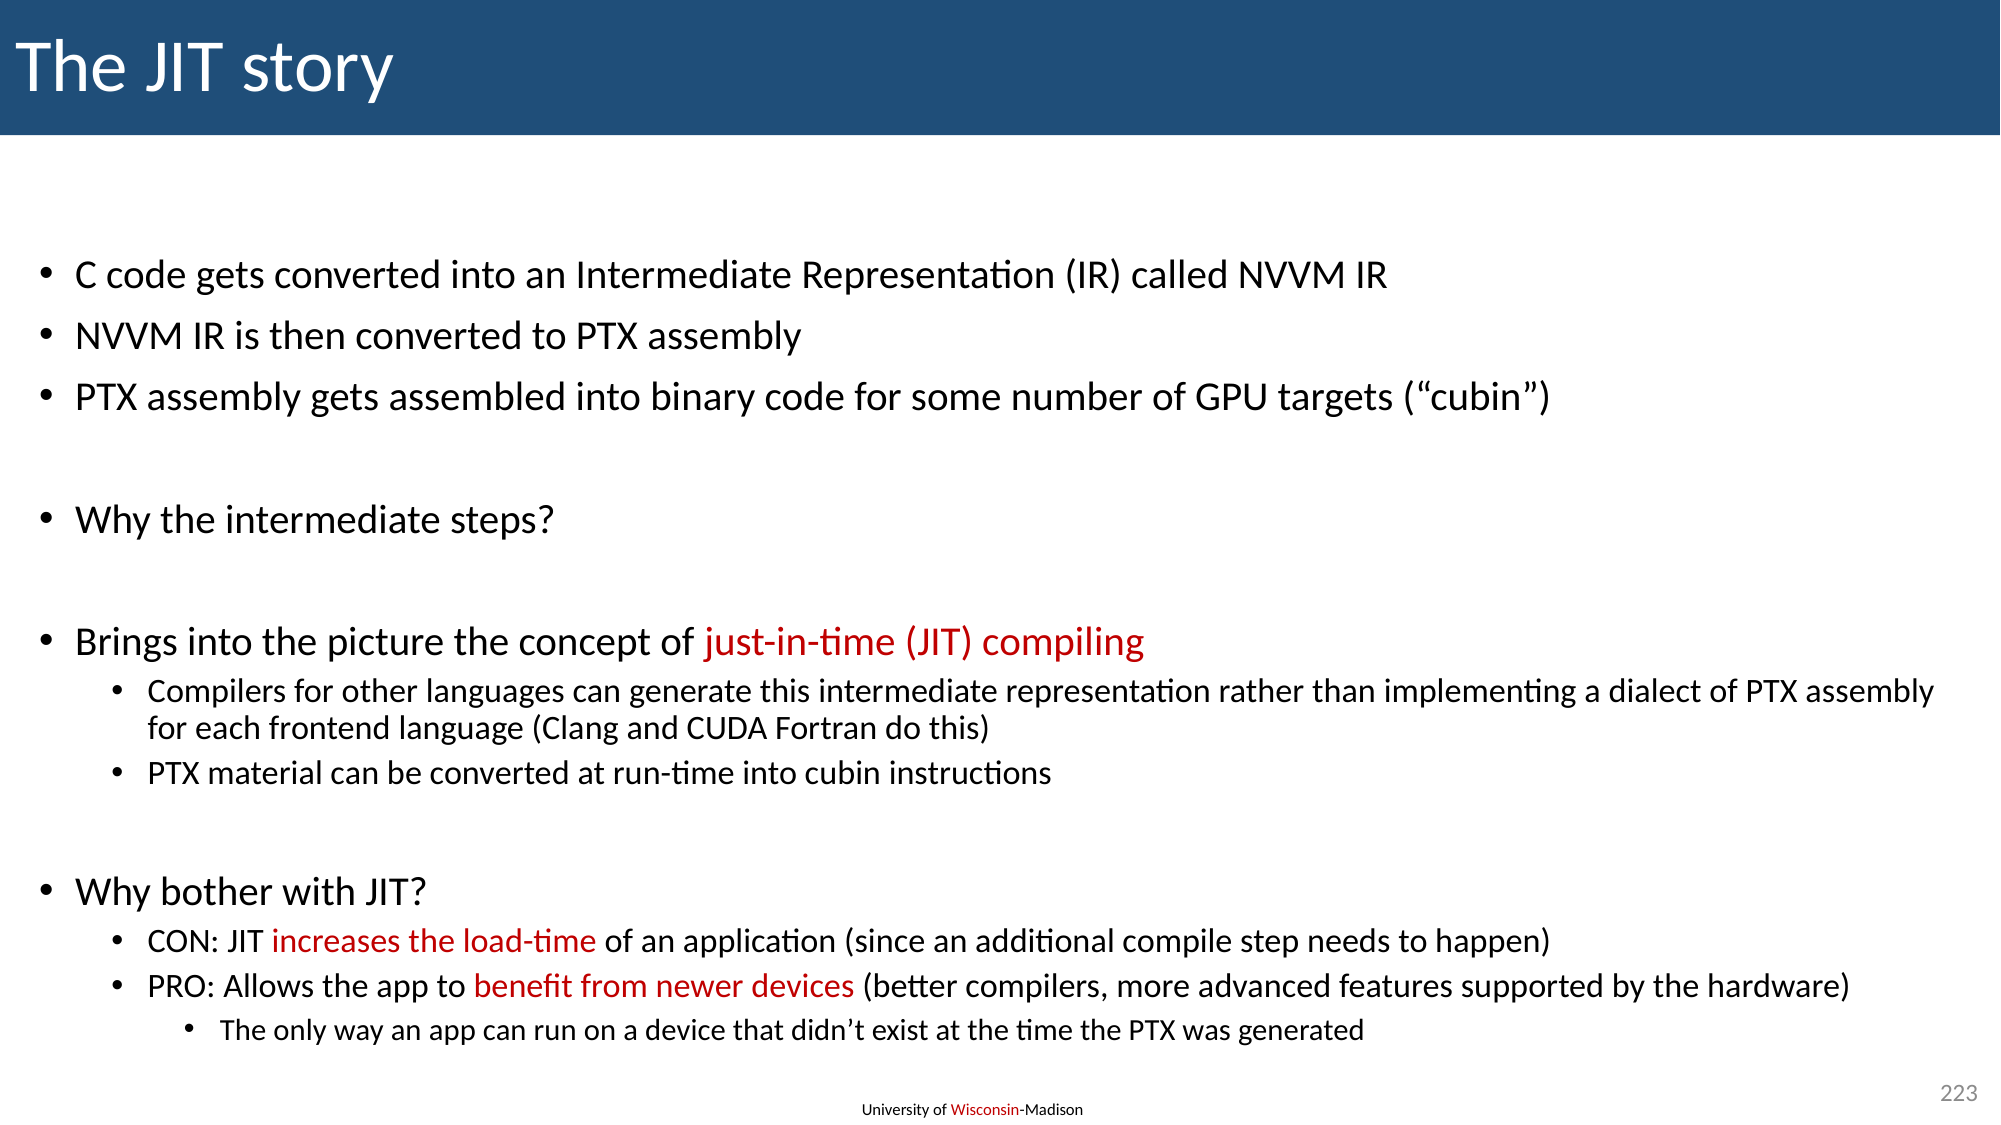

# The JIT story
C code gets converted into an Intermediate Representation (IR) called NVVM IR
NVVM IR is then converted to PTX assembly
PTX assembly gets assembled into binary code for some number of GPU targets (“cubin”)

Why the intermediate steps?

Brings into the picture the concept of just-in-time (JIT) compiling
Compilers for other languages can generate this intermediate representation rather than implementing a dialect of PTX assembly for each frontend language (Clang and CUDA Fortran do this)
PTX material can be converted at run-time into cubin instructions

Why bother with JIT?
CON: JIT increases the load-time of an application (since an additional compile step needs to happen)
PRO: Allows the app to benefit from newer devices (better compilers, more advanced features supported by the hardware)
The only way an app can run on a device that didn’t exist at the time the PTX was generated
223